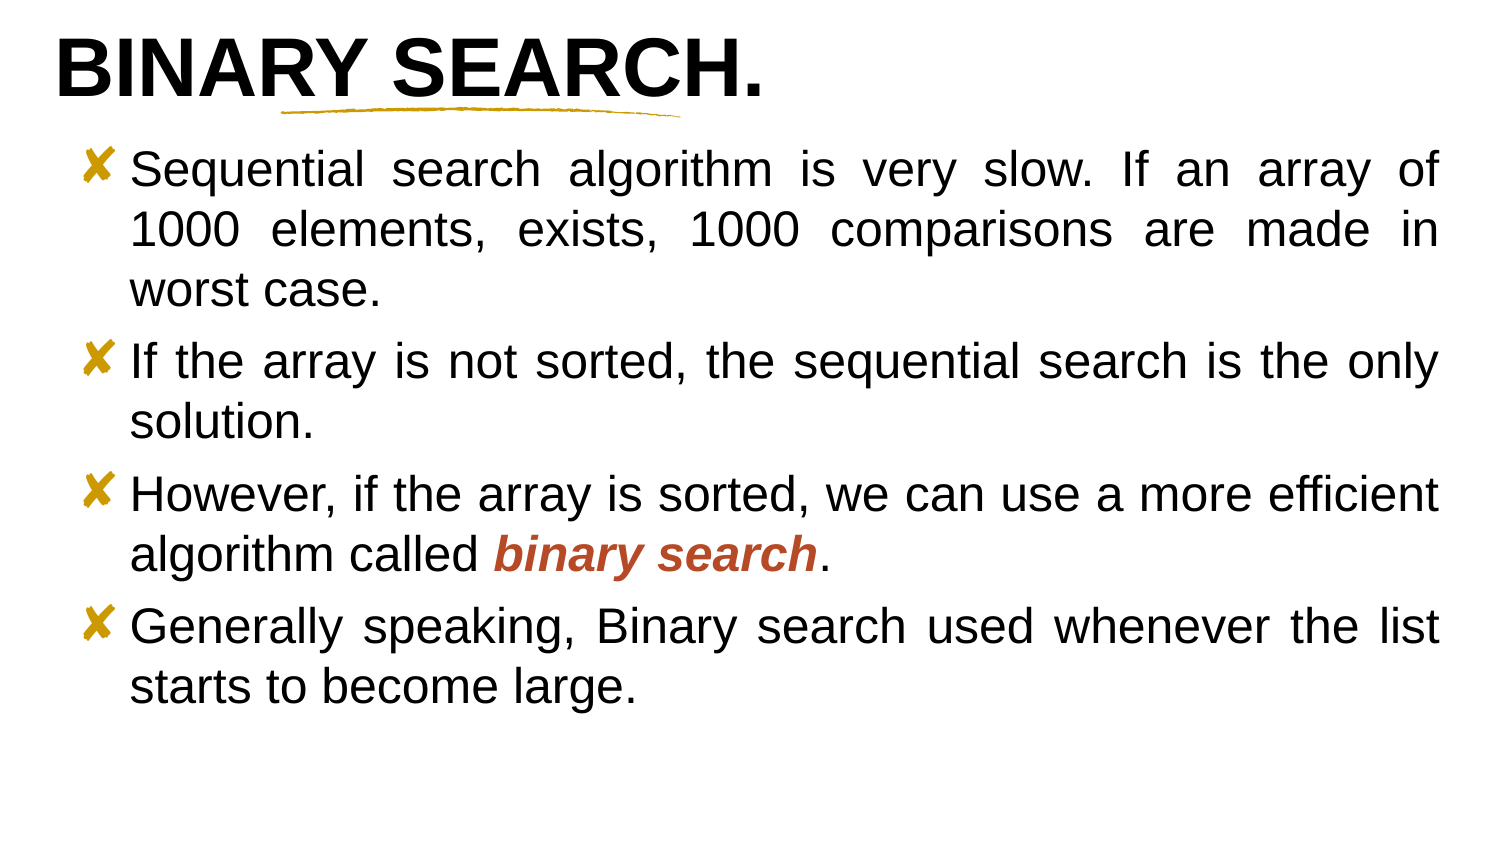

# BINARY SEARCH.
Sequential search algorithm is very slow. If an array of 1000 elements, exists, 1000 comparisons are made in worst case.
If the array is not sorted, the sequential search is the only solution.
However, if the array is sorted, we can use a more efficient algorithm called binary search.
Generally speaking, Binary search used whenever the list starts to become large.